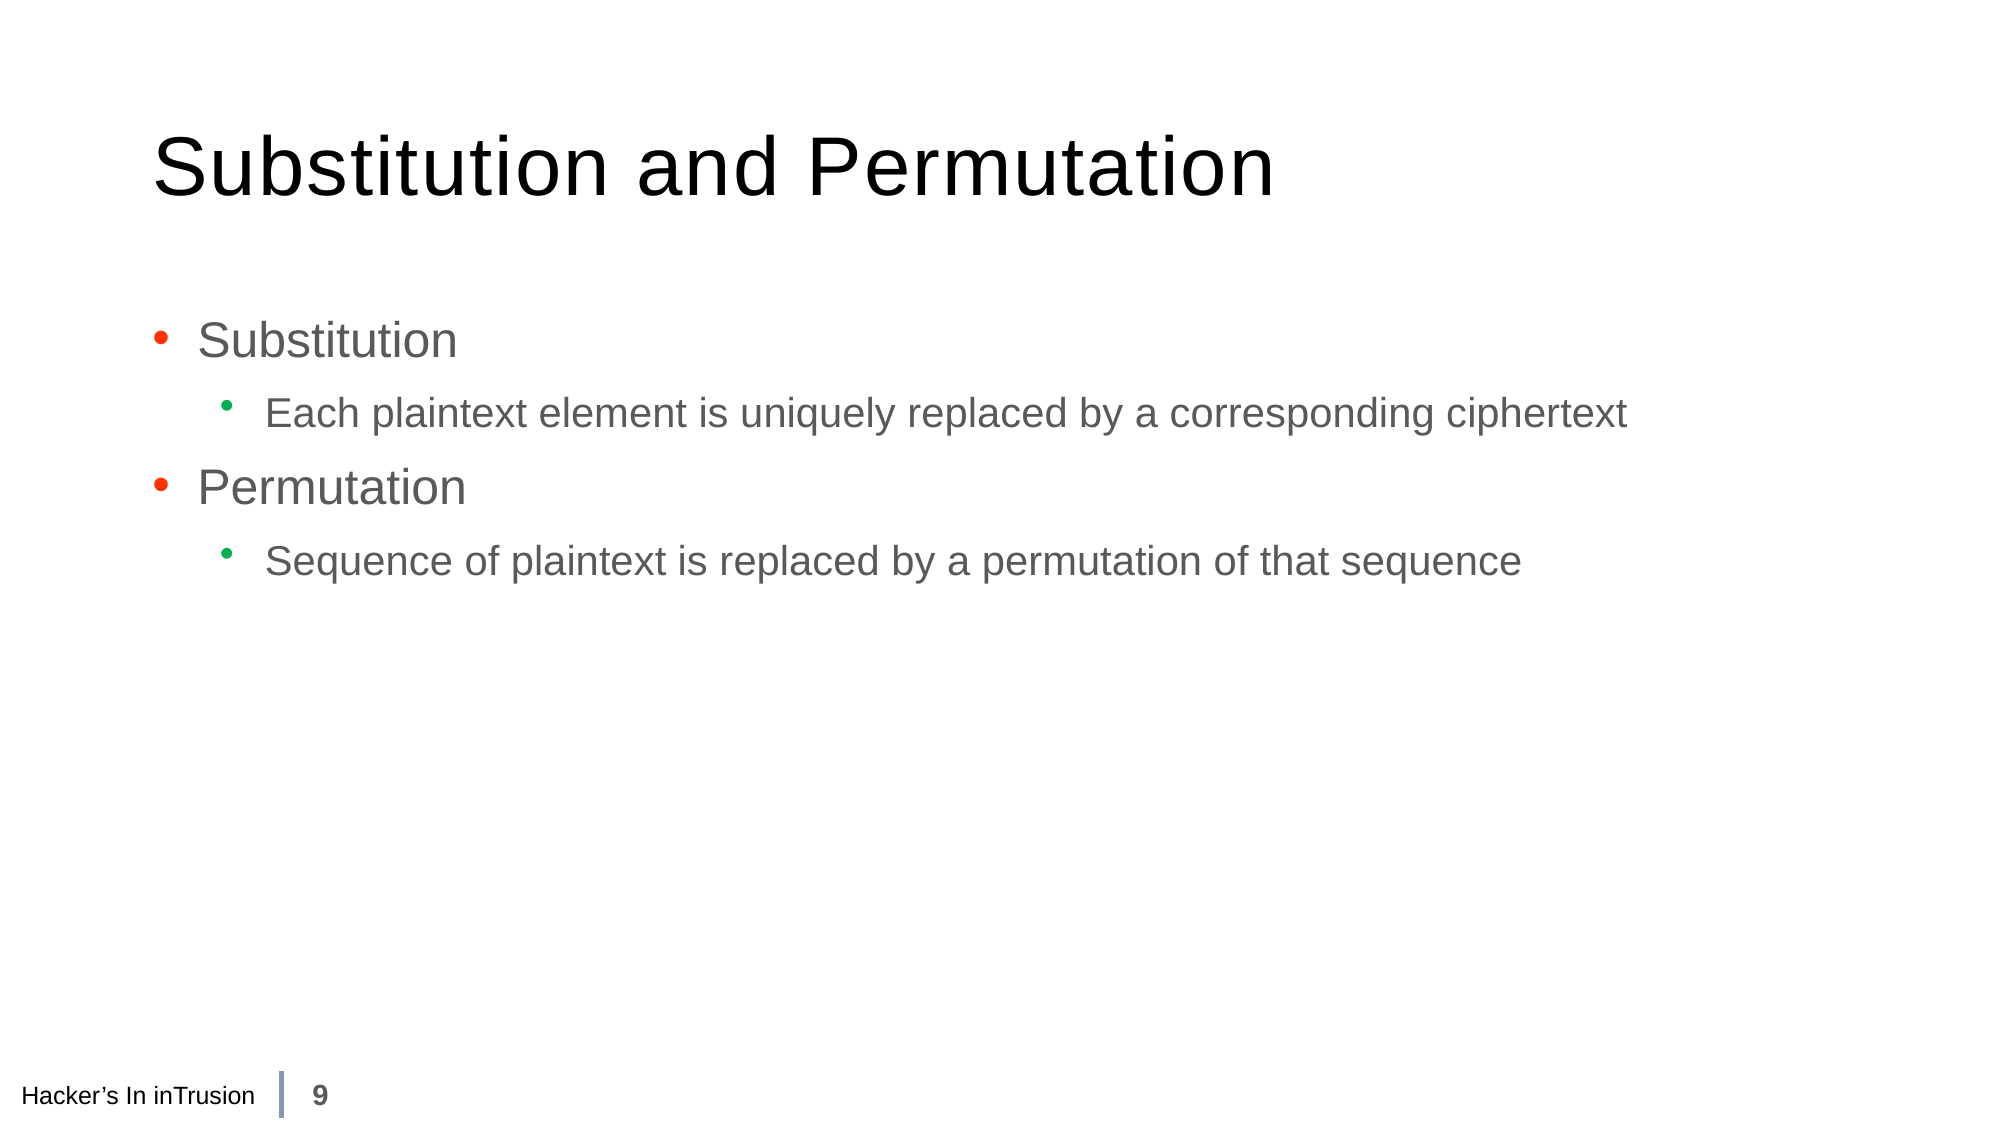

# Substitution and Permutation
Substitution
Each plaintext element is uniquely replaced by a corresponding ciphertext
Permutation
Sequence of plaintext is replaced by a permutation of that sequence